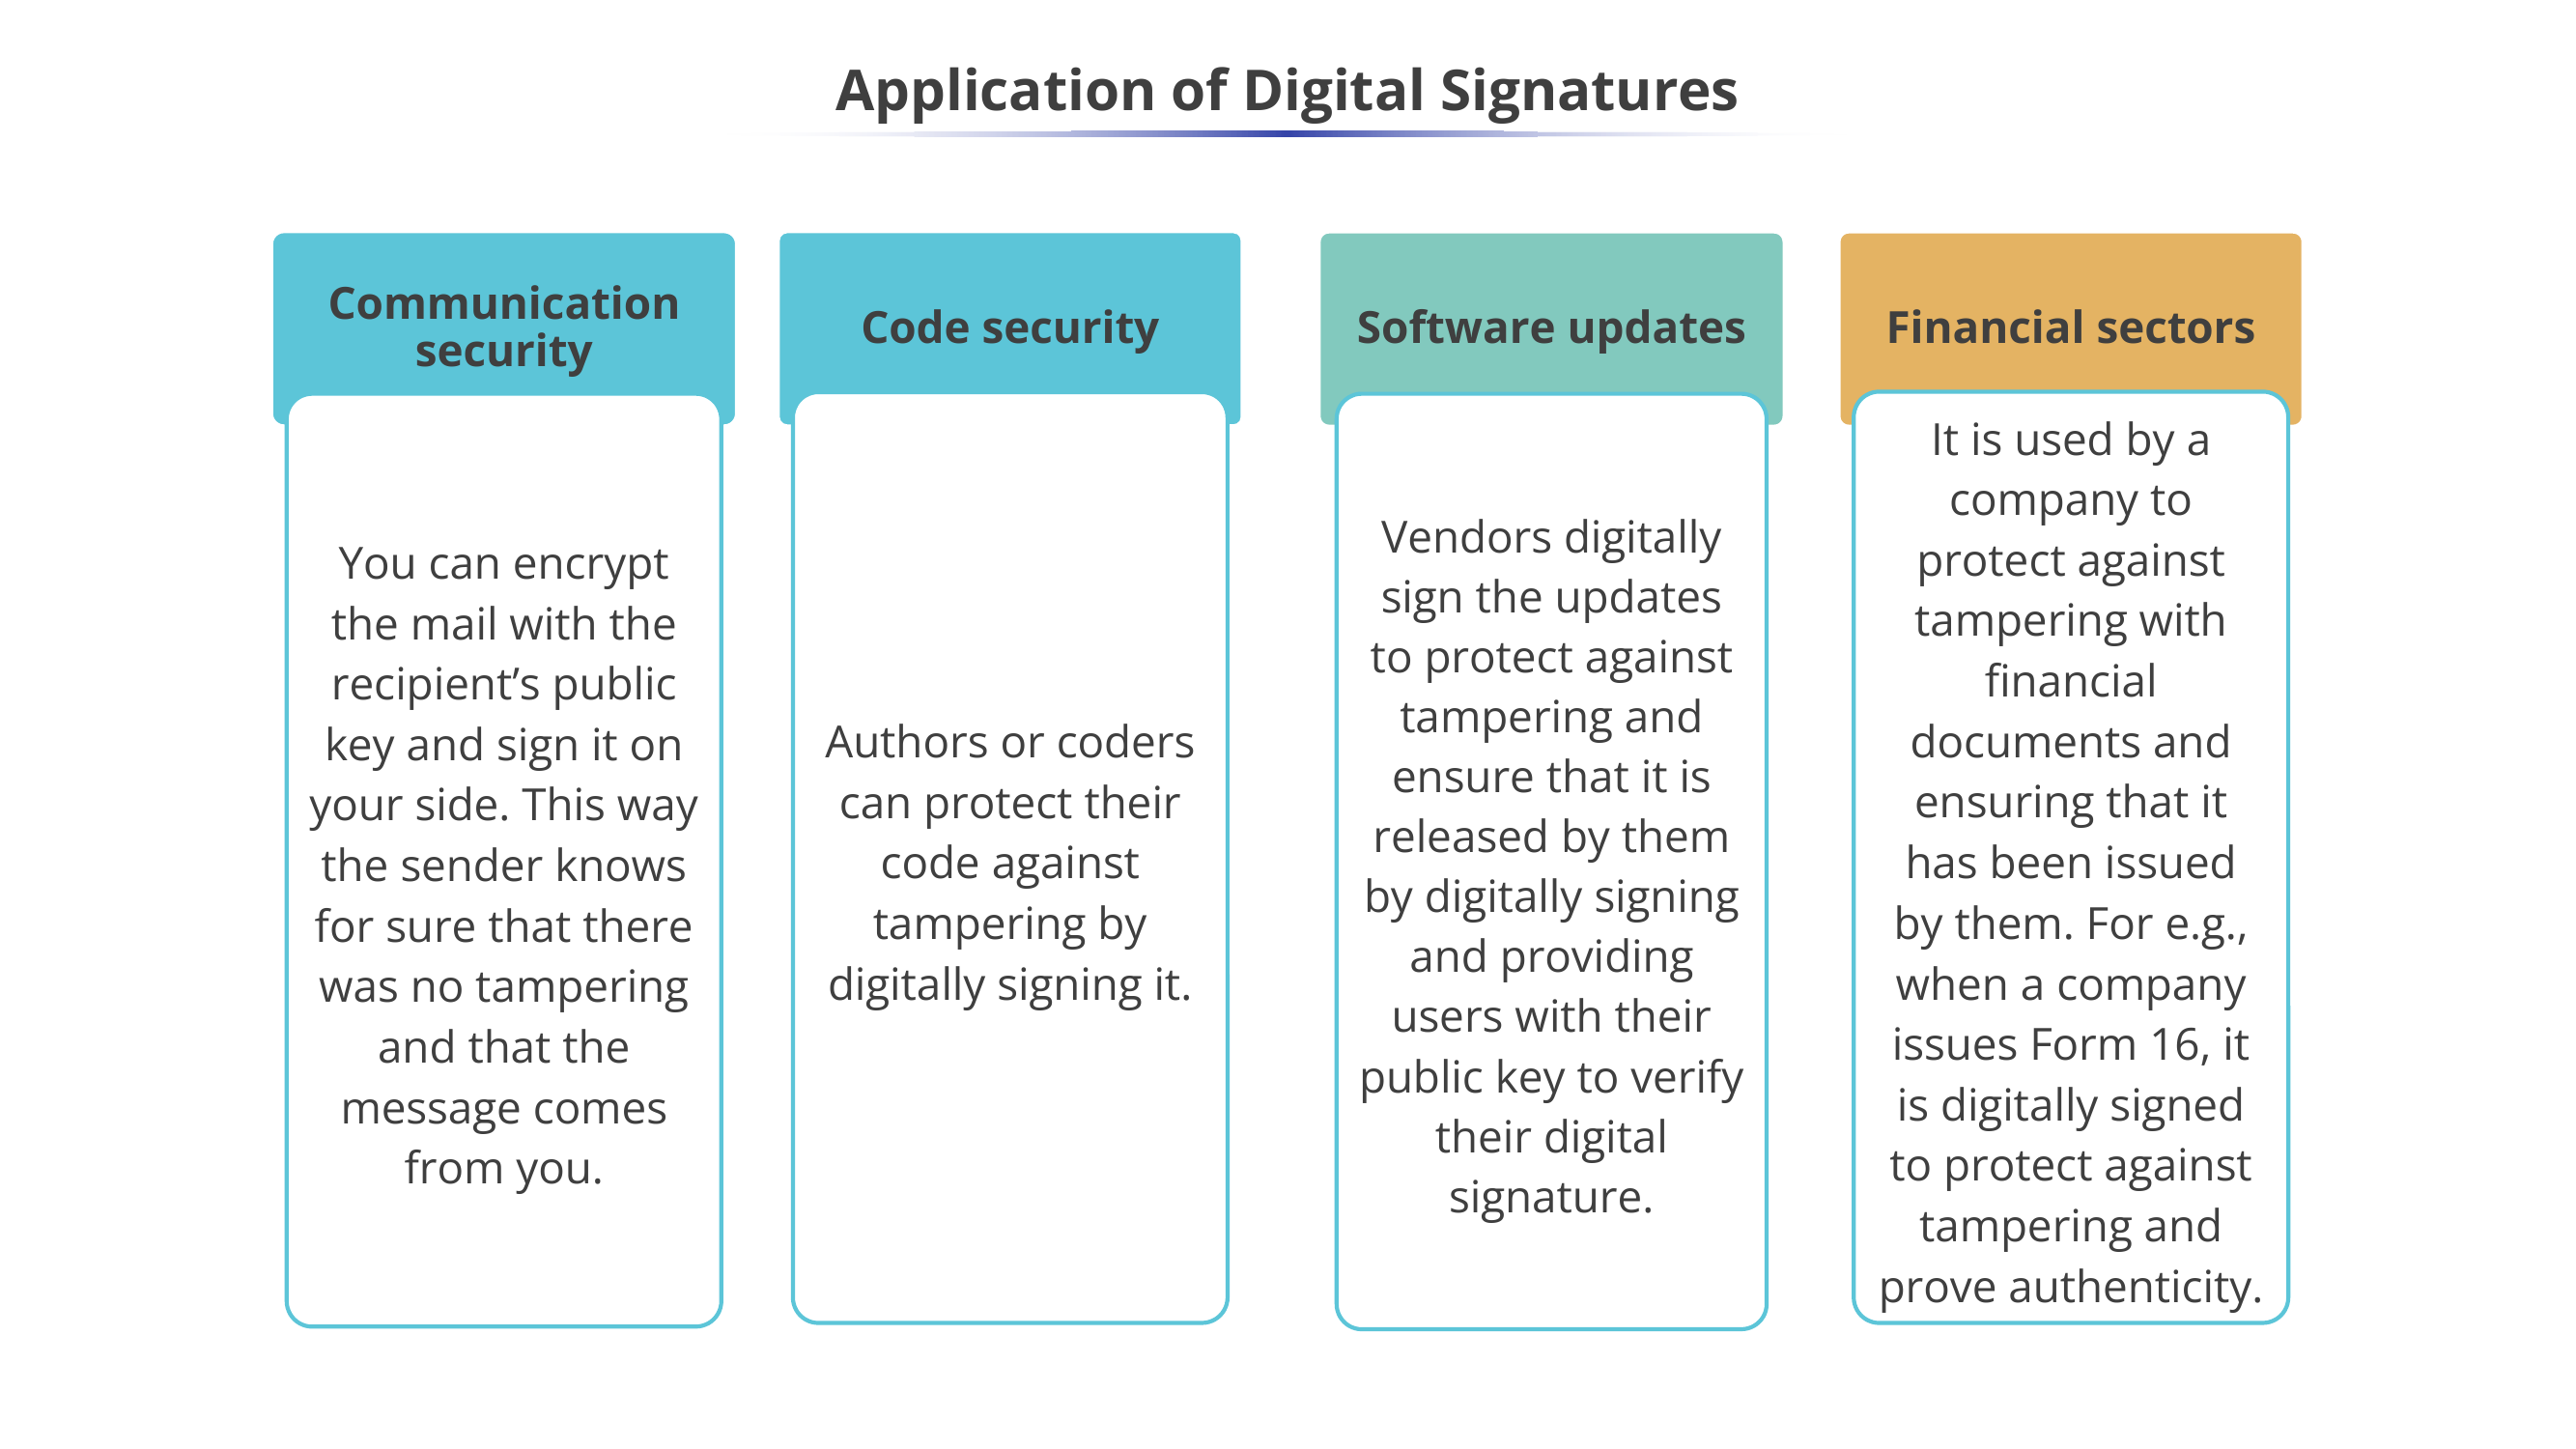

# Application of Digital Signatures

Communication security
You can encrypt the mail with the recipient’s public key and sign it on your side. This way the sender knows for sure that there was no tampering and that the message comes from you.
Code security
Authors or coders can protect their code against tampering by digitally signing it.
Financial sectors
It is used by a company to protect against tampering with financial documents and ensuring that it has been issued by them. For e.g., when a company issues Form 16, it is digitally signed to protect against tampering and prove authenticity.
Software updates
Vendors digitally sign the updates to protect against tampering and ensure that it is released by them by digitally signing and providing users with their public key to verify their digital signature.